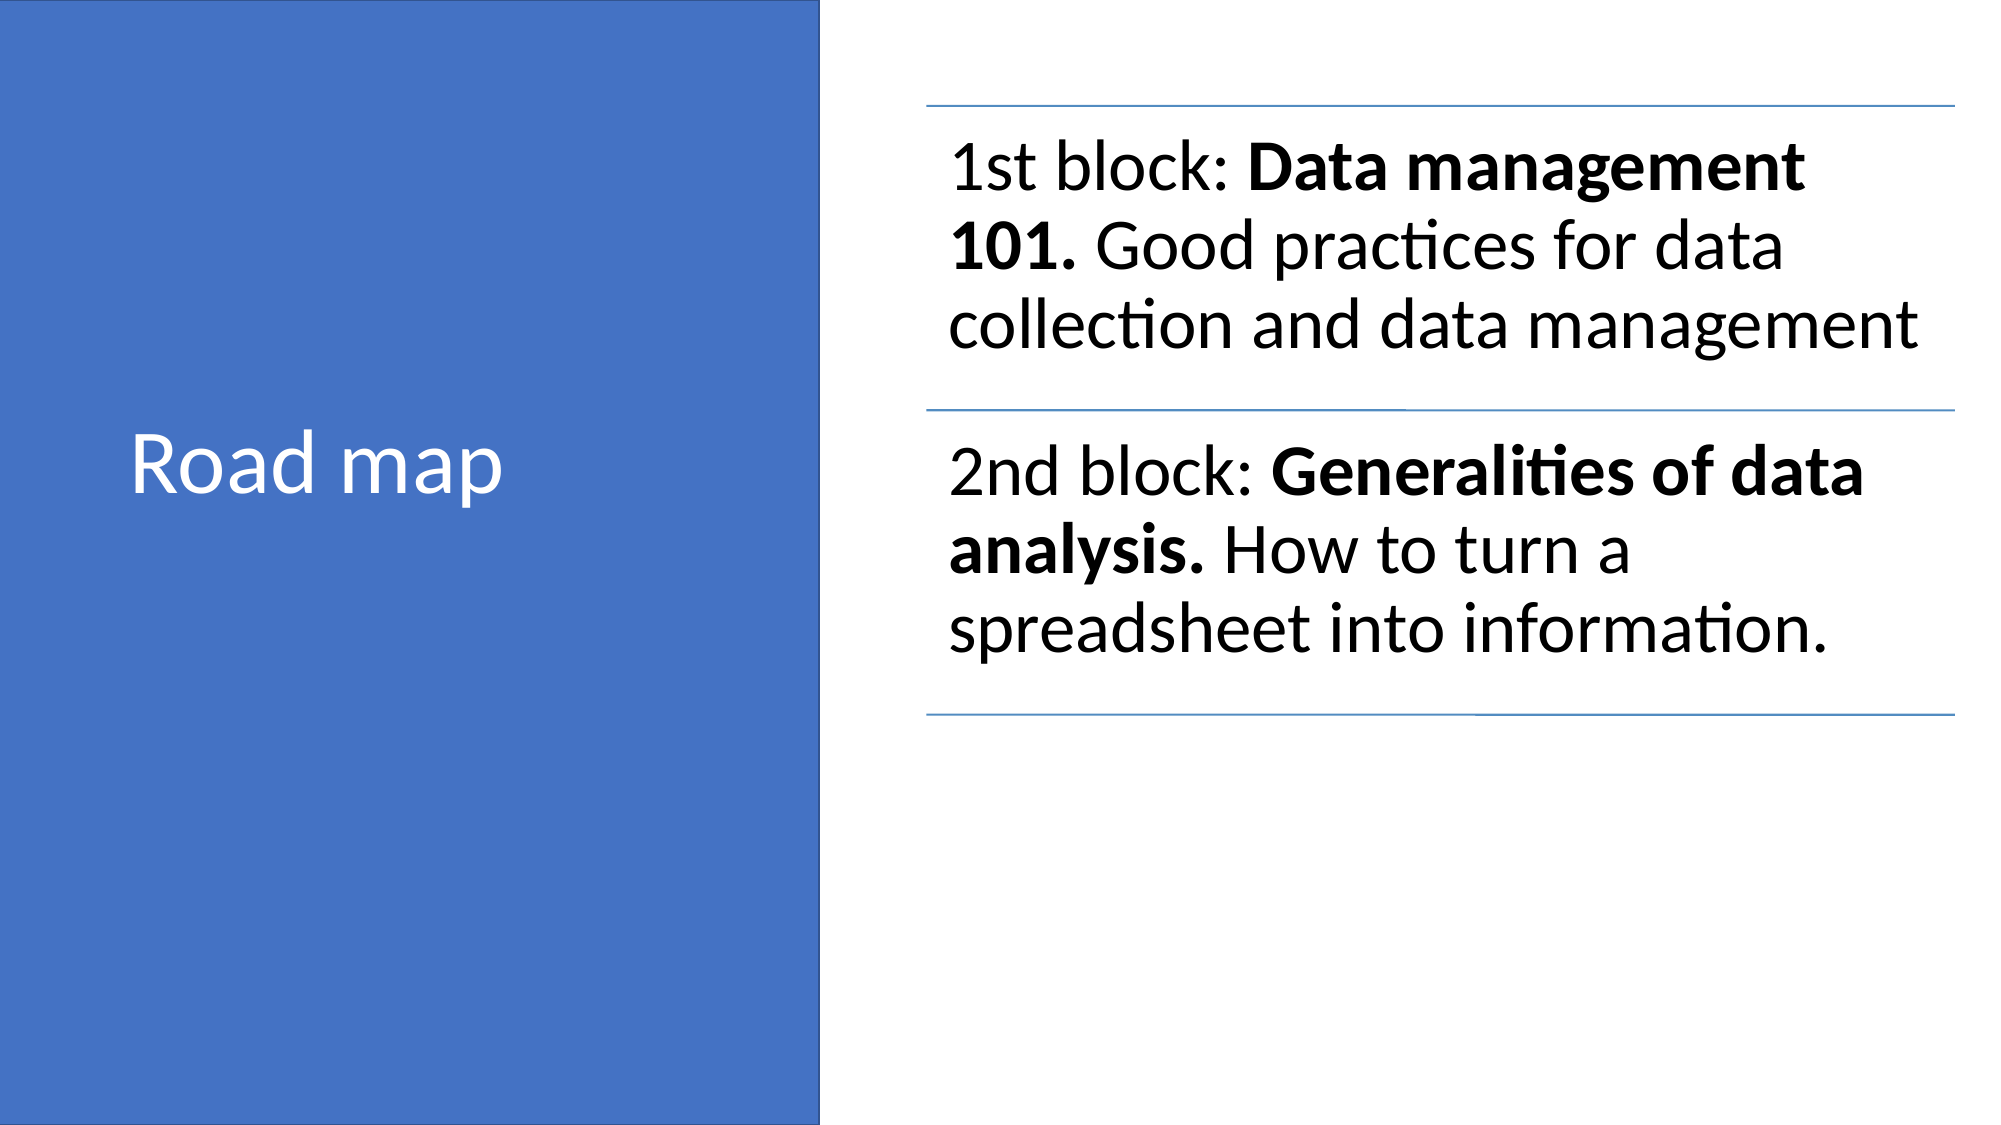

1st block: Data management 101. Good practices for data collection and data management
2nd block: Generalities of data analysis. How to turn a spreadsheet into information.

# Road map